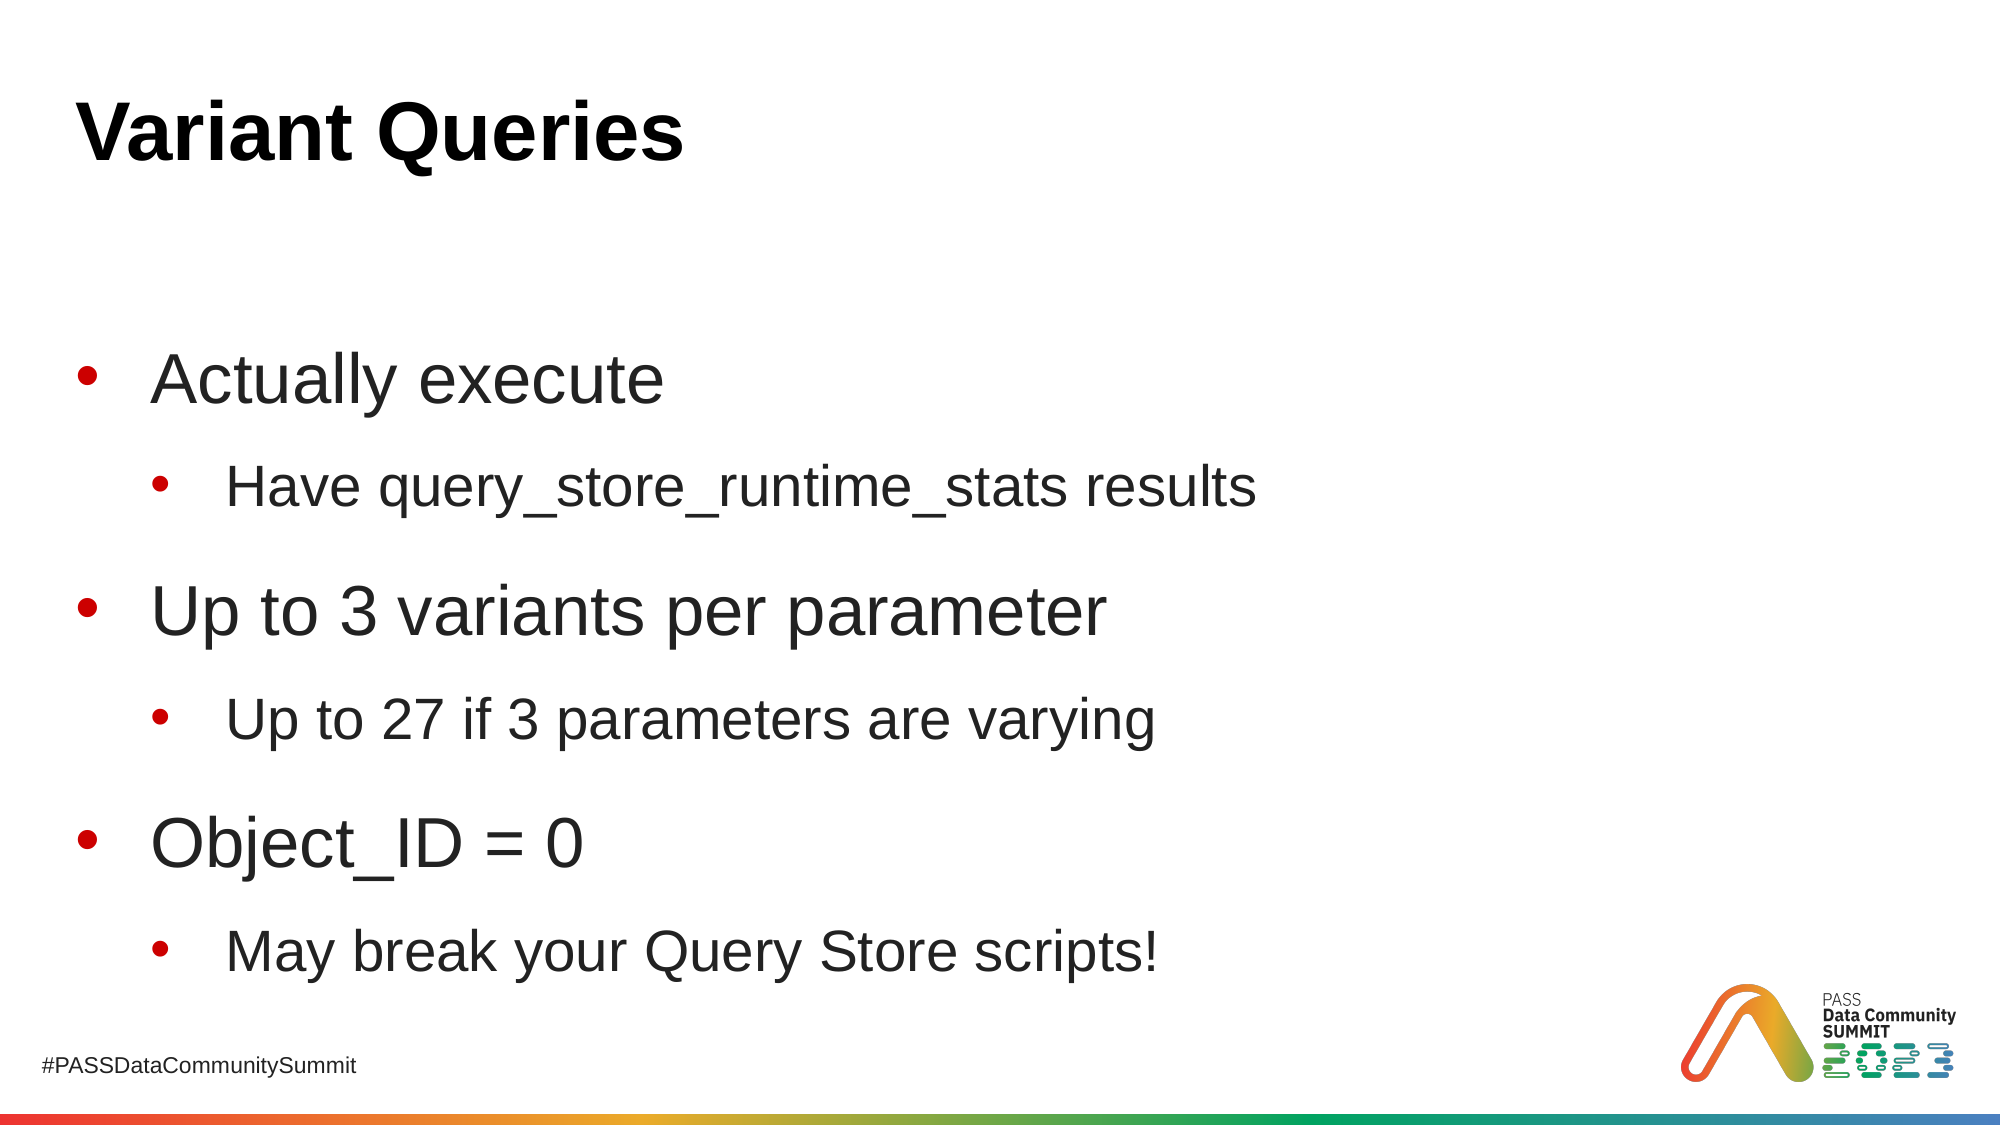

# Variant Queries
Actually execute
Have query_store_runtime_stats results
Up to 3 variants per parameter
Up to 27 if 3 parameters are varying
Object_ID = 0
May break your Query Store scripts!